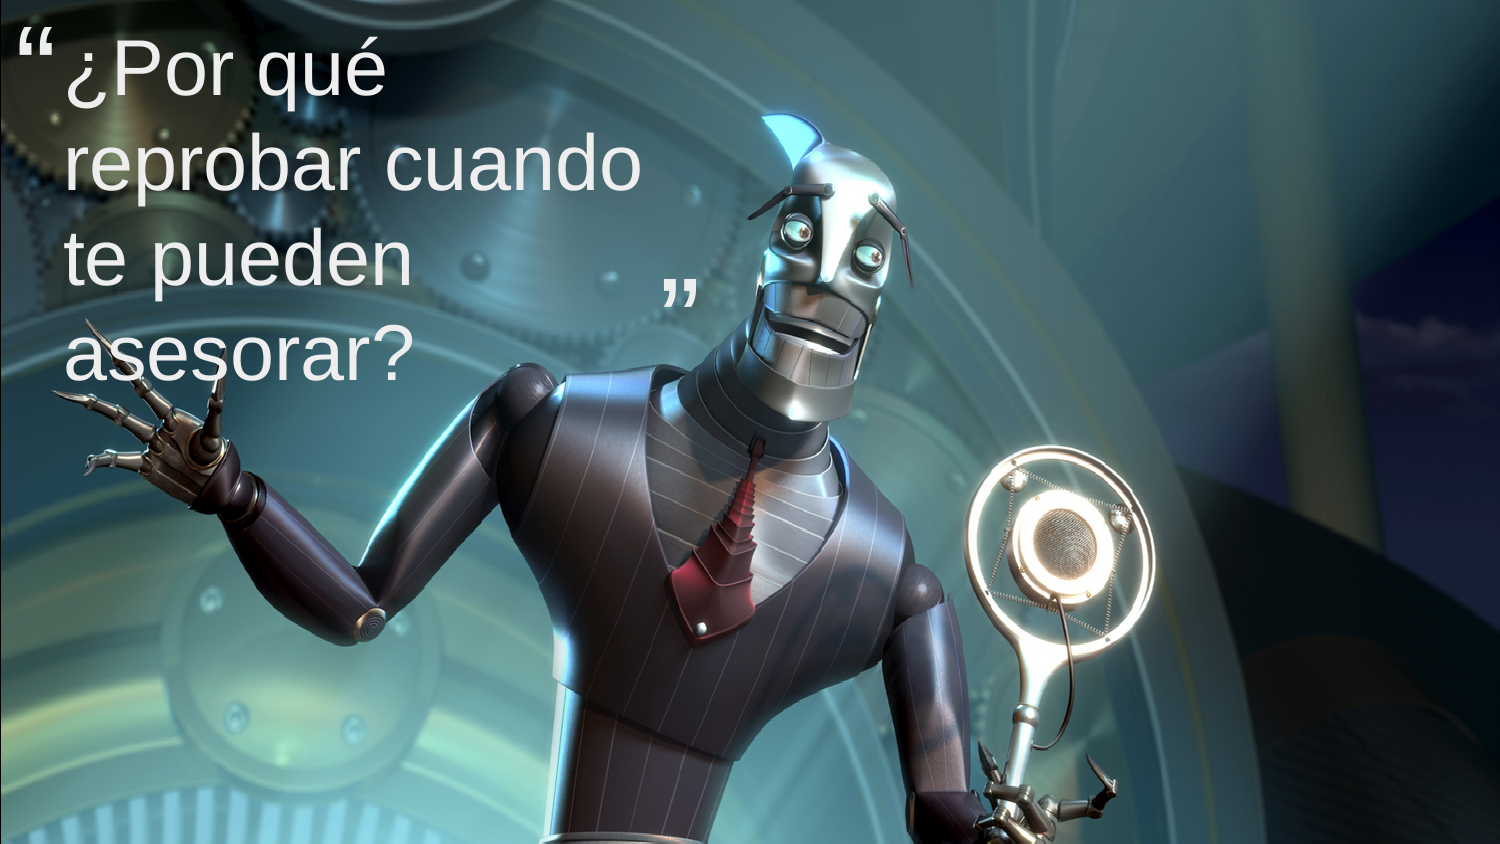

“
¿Por qué reprobar cuando te pueden asesorar?
”